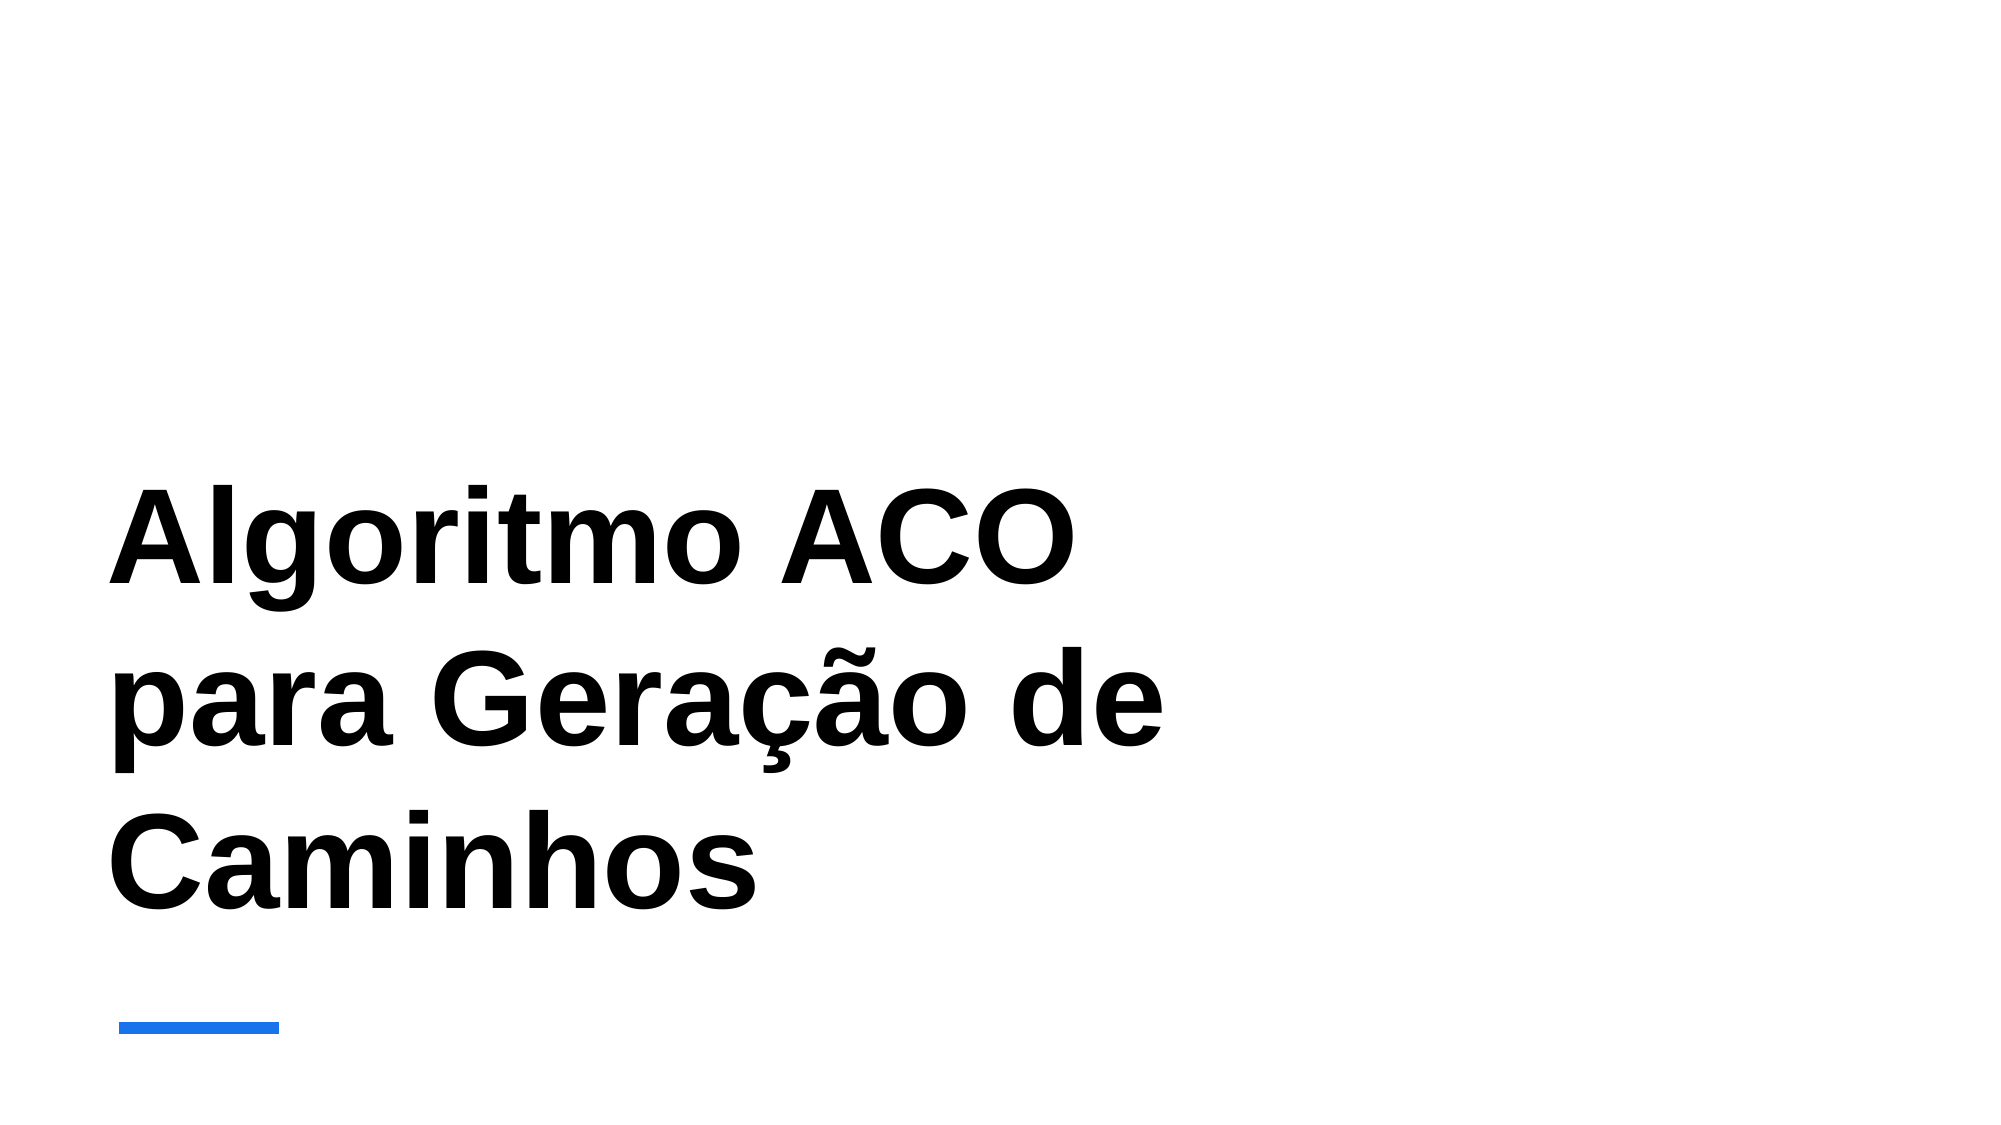

# Algoritmo ACO para Geração de Caminhos